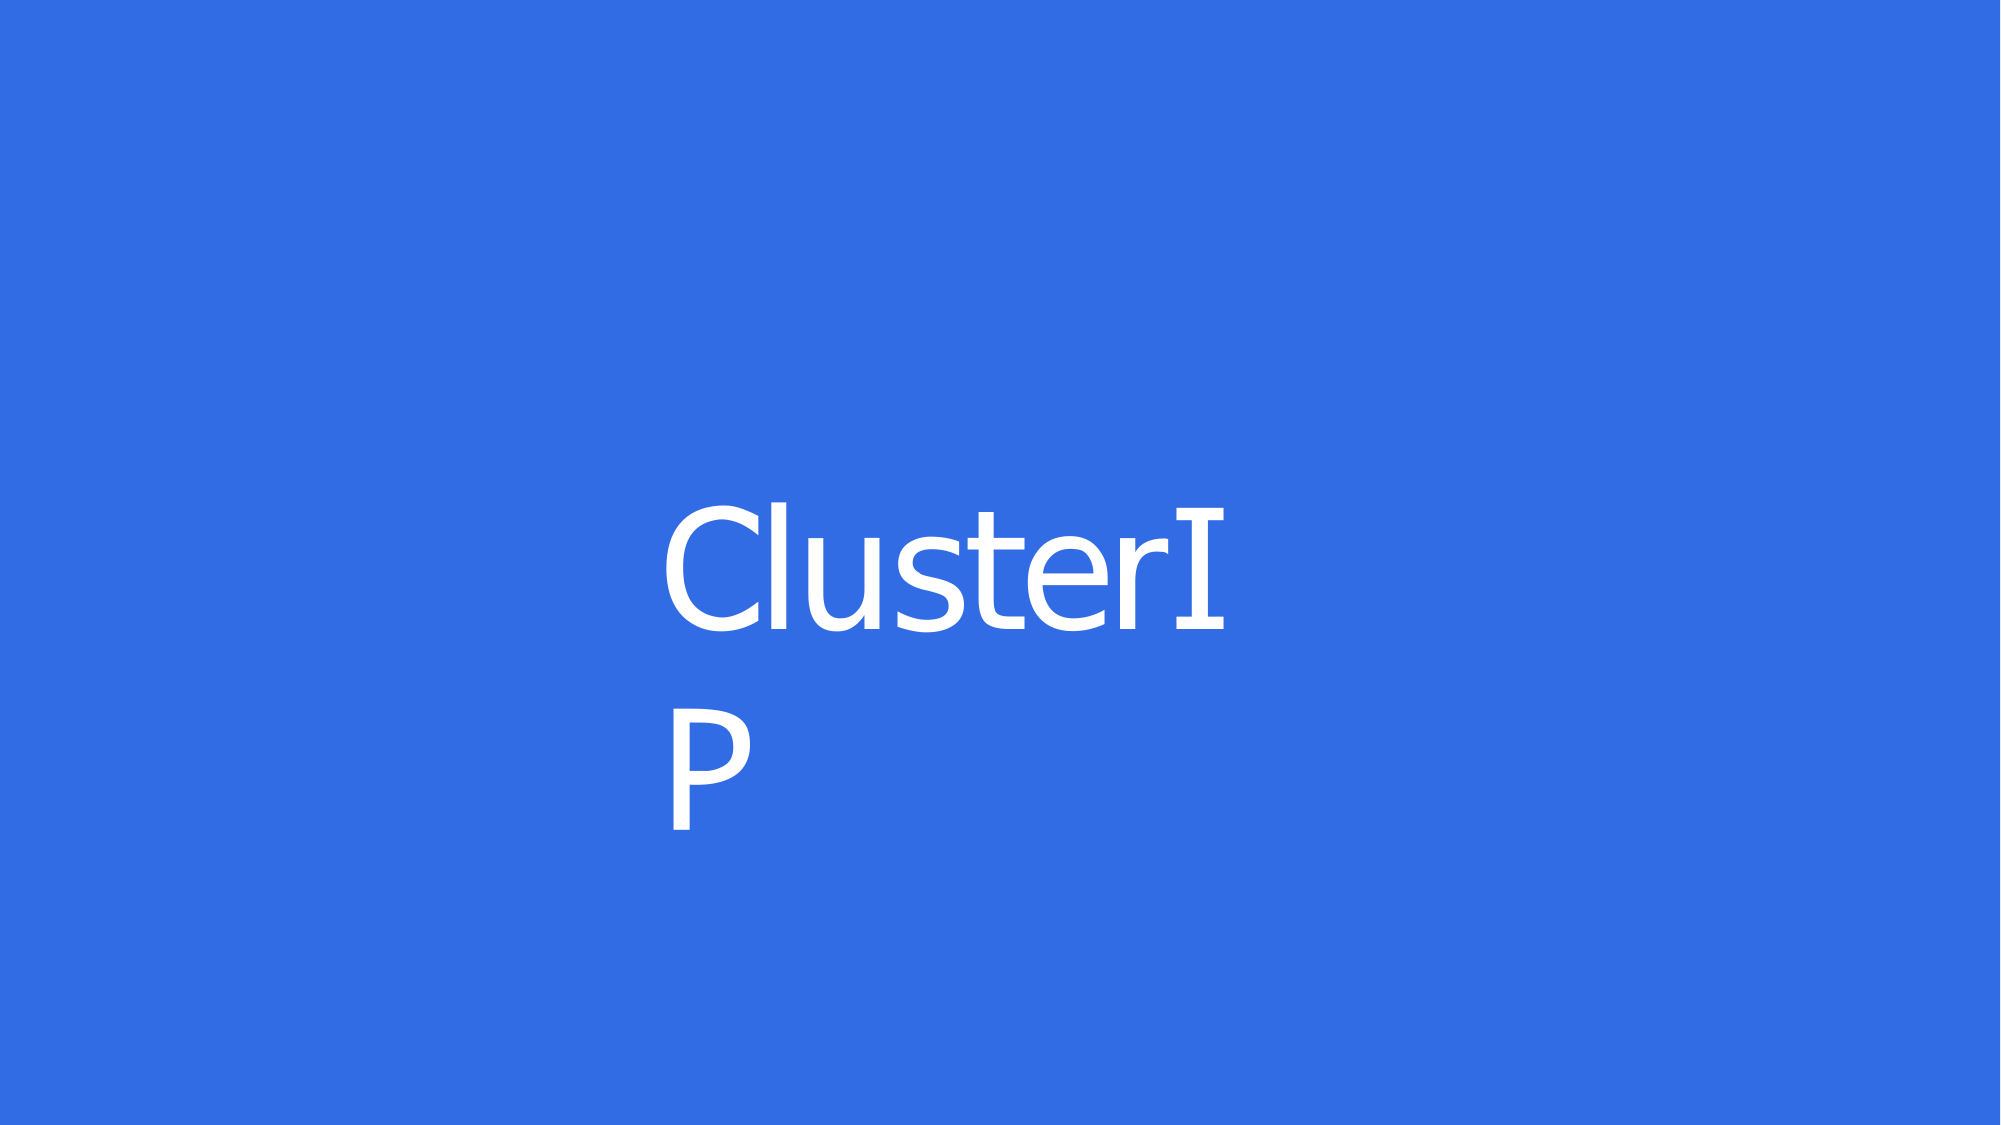

# ClusterIP
Copyright © Thinknyx Technologies LLP